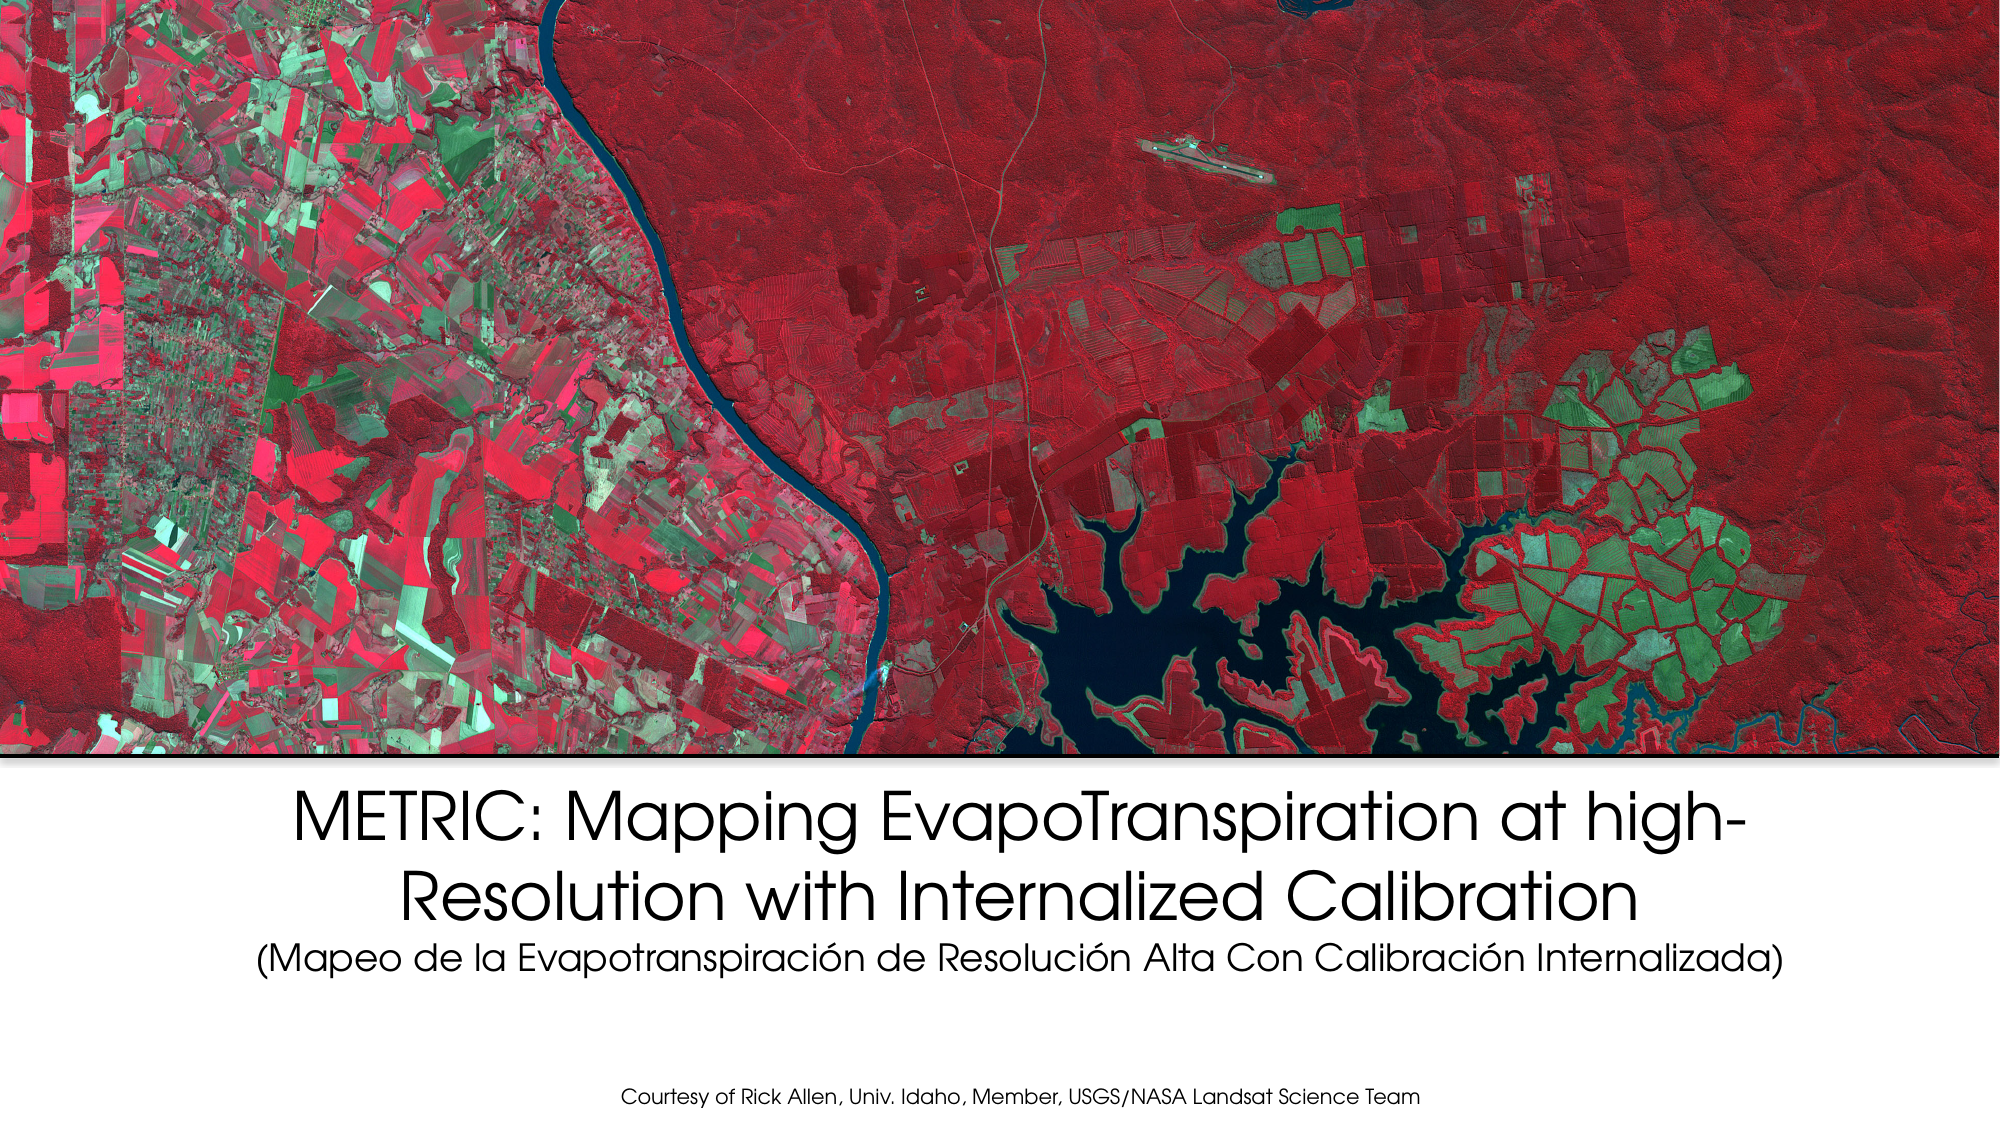

# METRIC: Mapping EvapoTranspiration at high-Resolution with Internalized Calibration (Mapeo de la Evapotranspiración de Resolución Alta Con Calibración Internalizada) Courtesy of Rick Allen, Univ. Idaho, Member, USGS/NASA Landsat Science Team